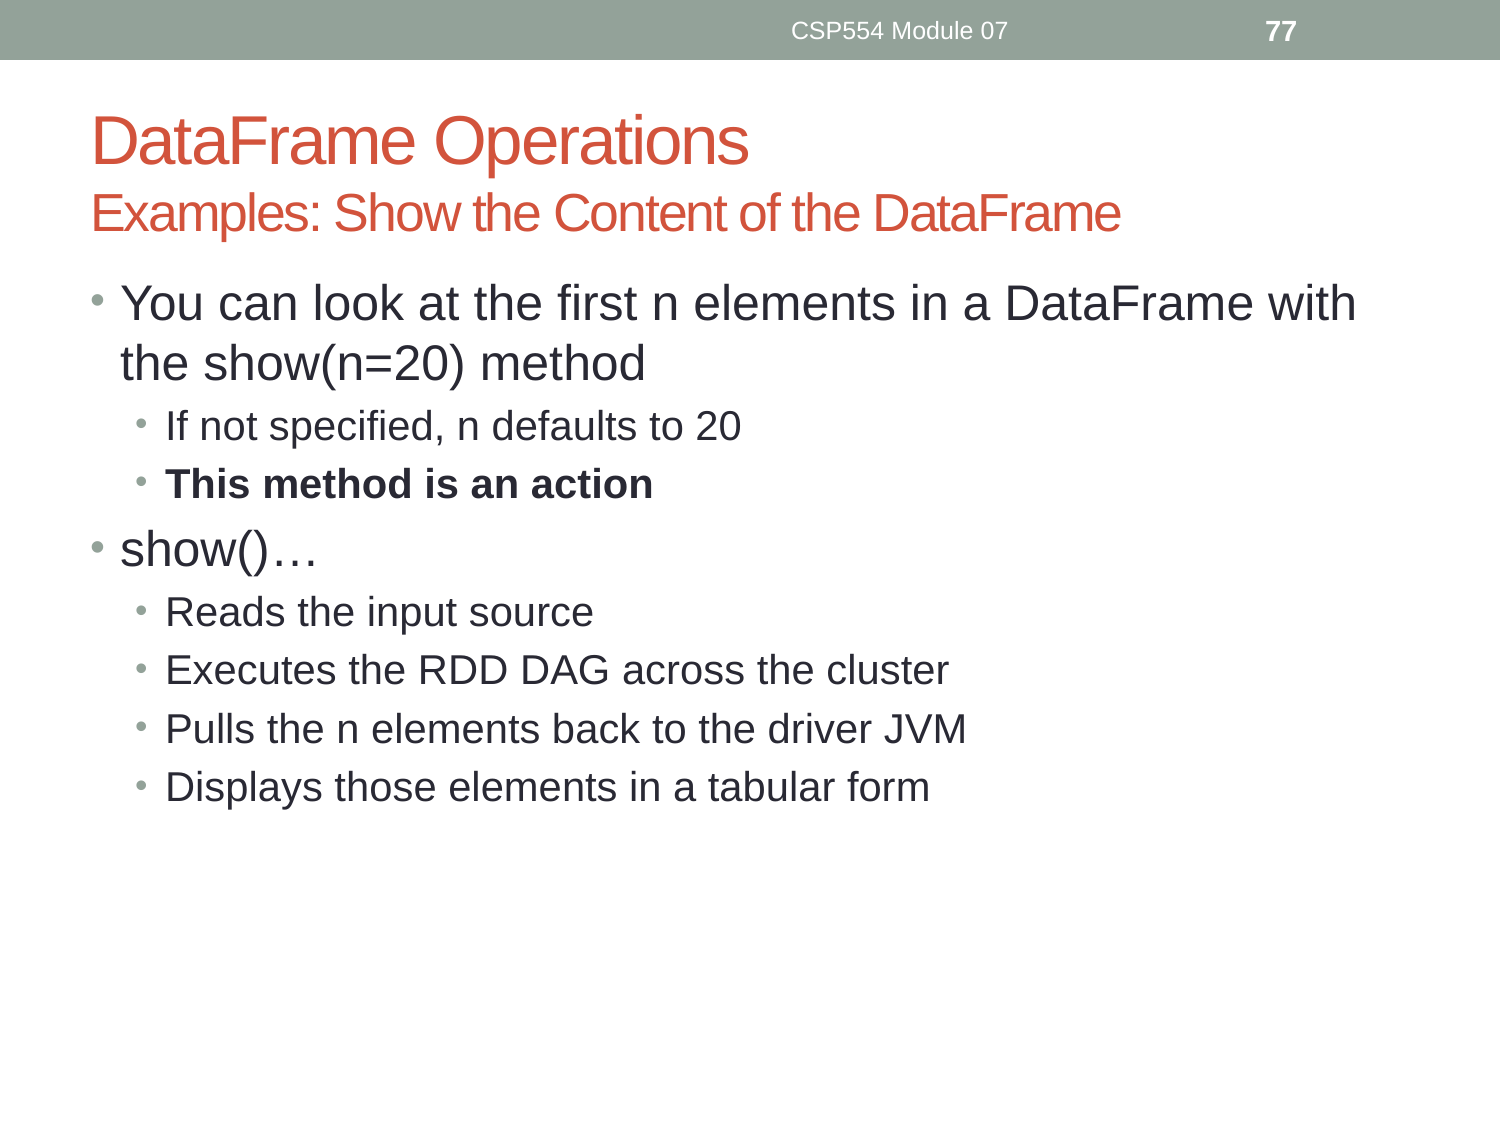

CSP554 Module 07
77
# DataFrame Operations Examples: Show the Content of the DataFrame
You can look at the first n elements in a DataFrame with the show(n=20) method
If not specified, n defaults to 20
This method is an action
show()…
Reads the input source
Executes the RDD DAG across the cluster
Pulls the n elements back to the driver JVM
Displays those elements in a tabular form